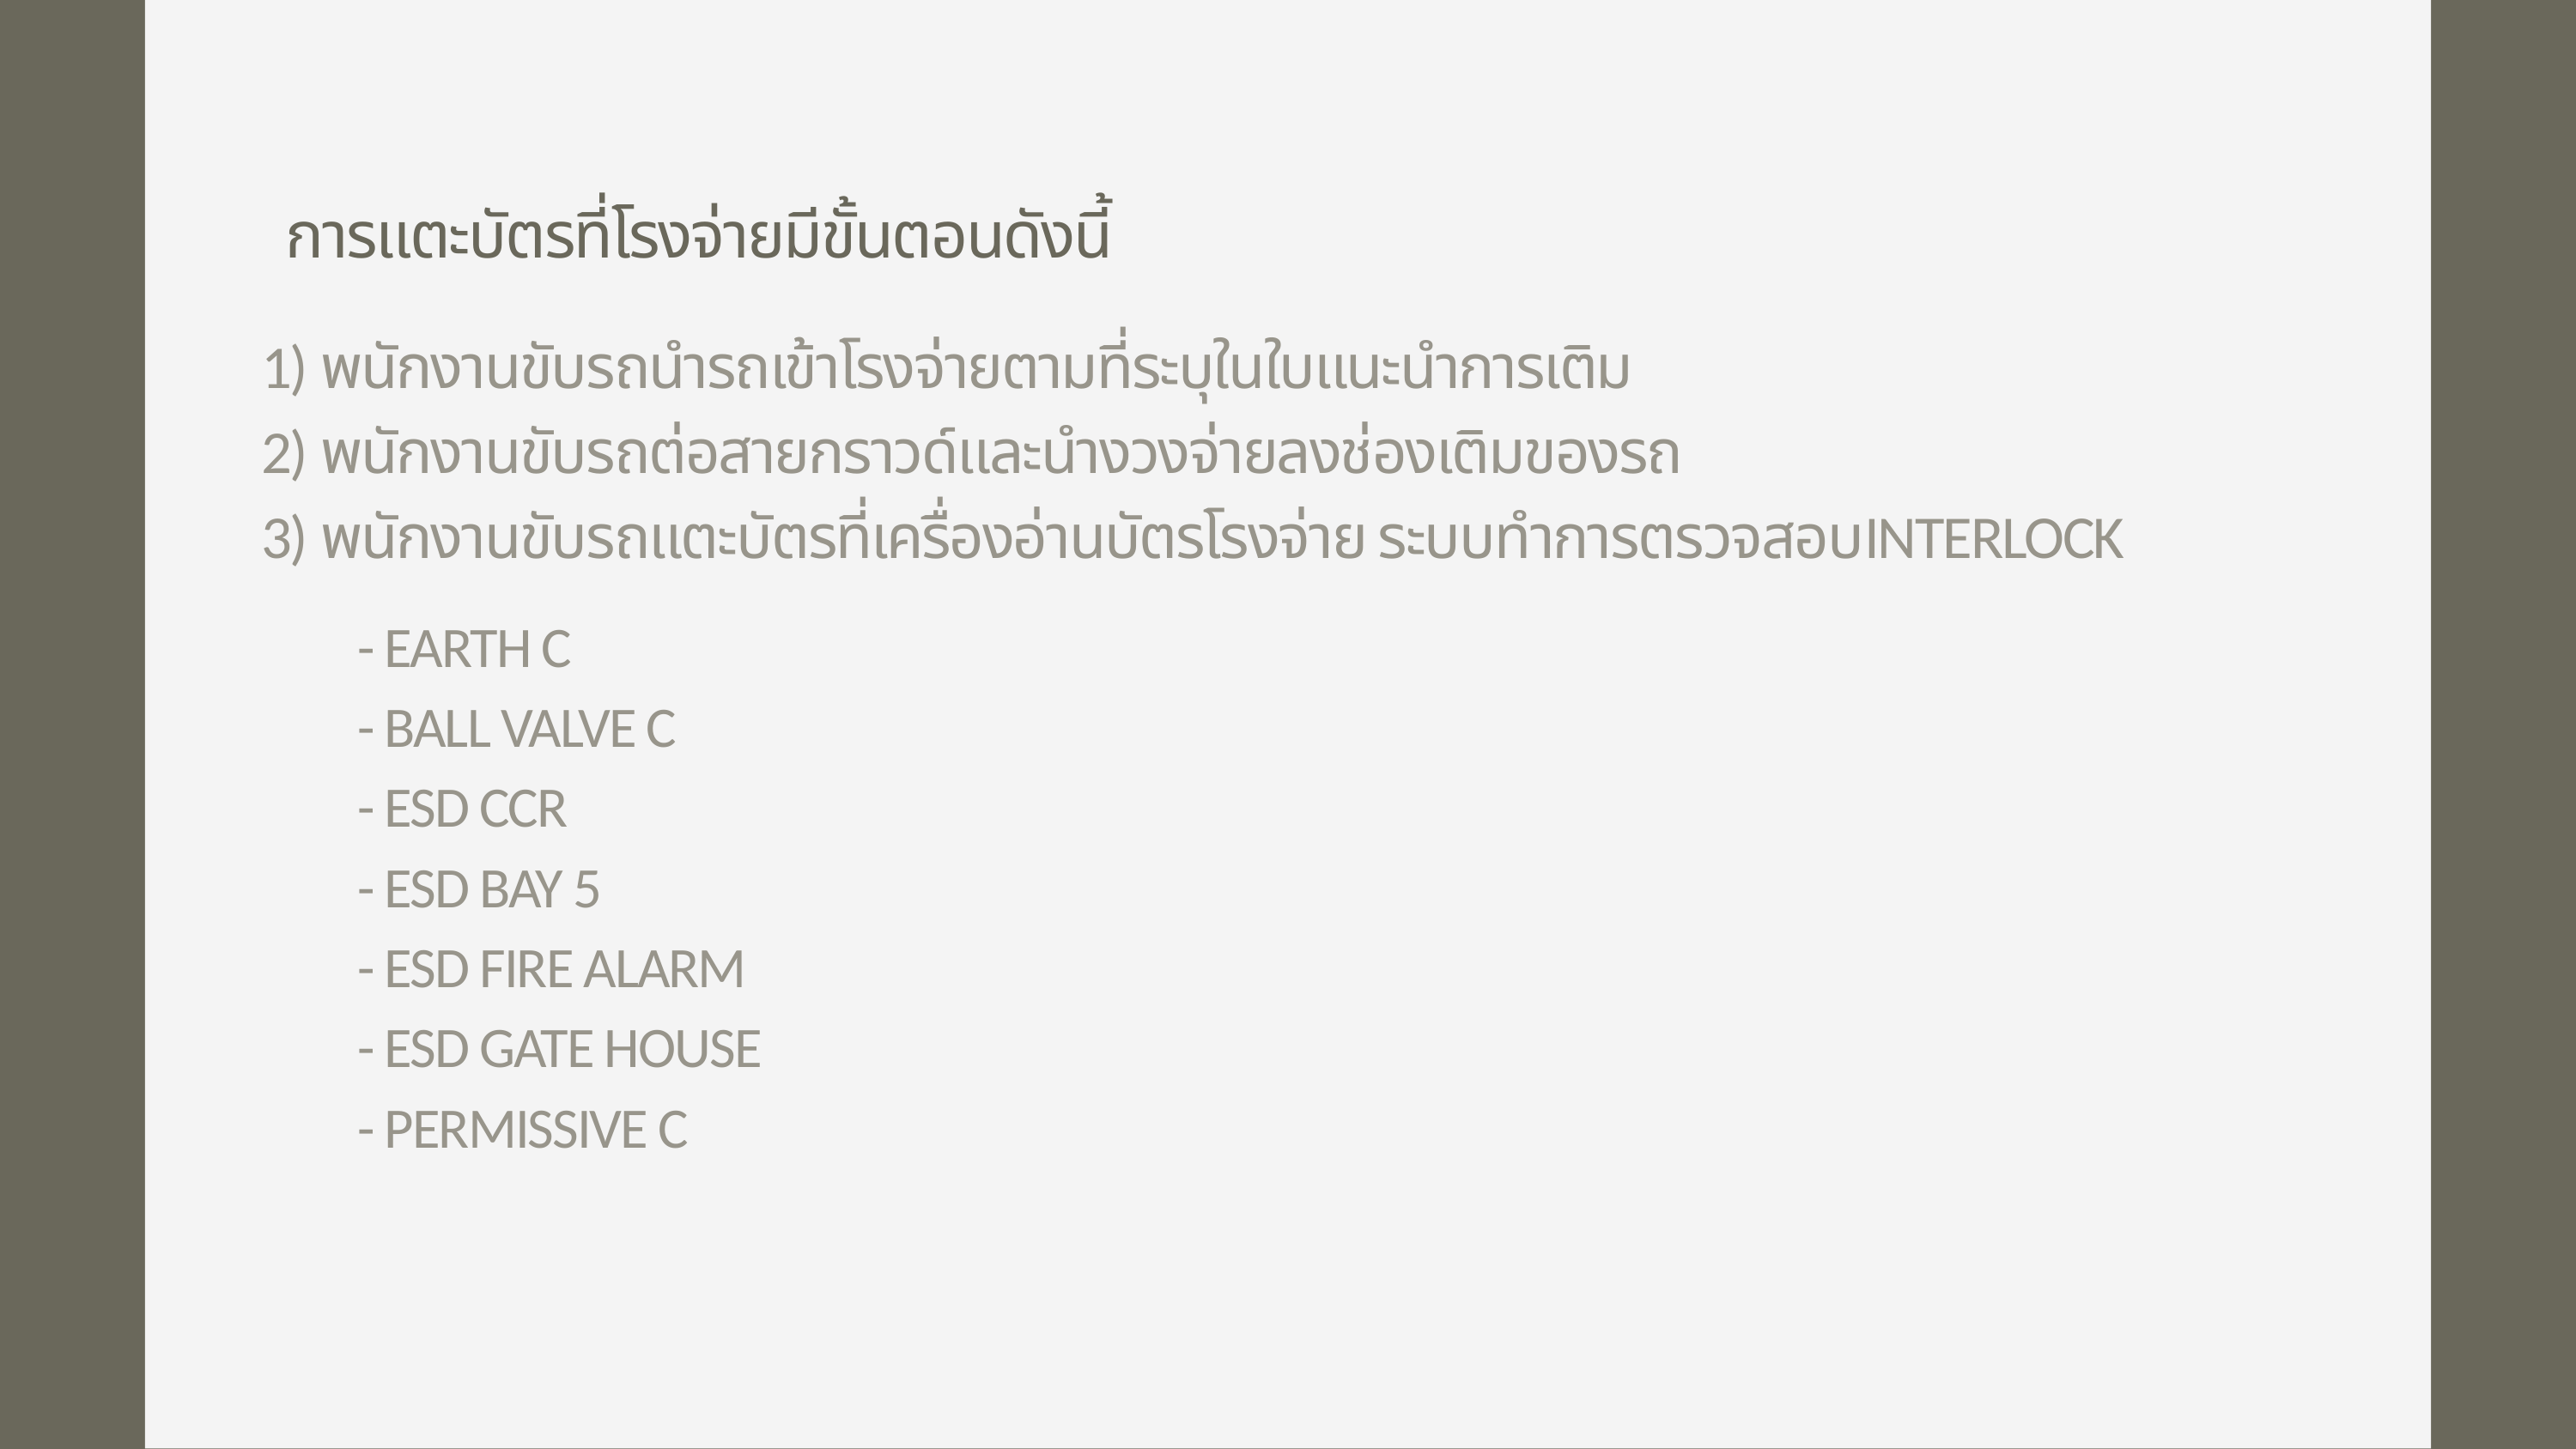

การแตะบัตรที่โรงจ่ายมีขั้นตอนดังนี้
1) พนักงานขับรถนำรถเข้าโรงจ่ายตามที่ระบุในใบแนะนำการเติม
2) พนักงานขับรถต่อสายกราวด์และนำงวงจ่ายลงช่องเติมของรถ
3) พนักงานขับรถแตะบัตรที่เครื่องอ่านบัตรโรงจ่าย ระบบทำการตรวจสอบINTERLOCK

- EARTH C
- BALL VALVE C
- ESD CCR
- ESD BAY 5
- ESD FIRE ALARM
- ESD GATE HOUSE
- PERMISSIVE C